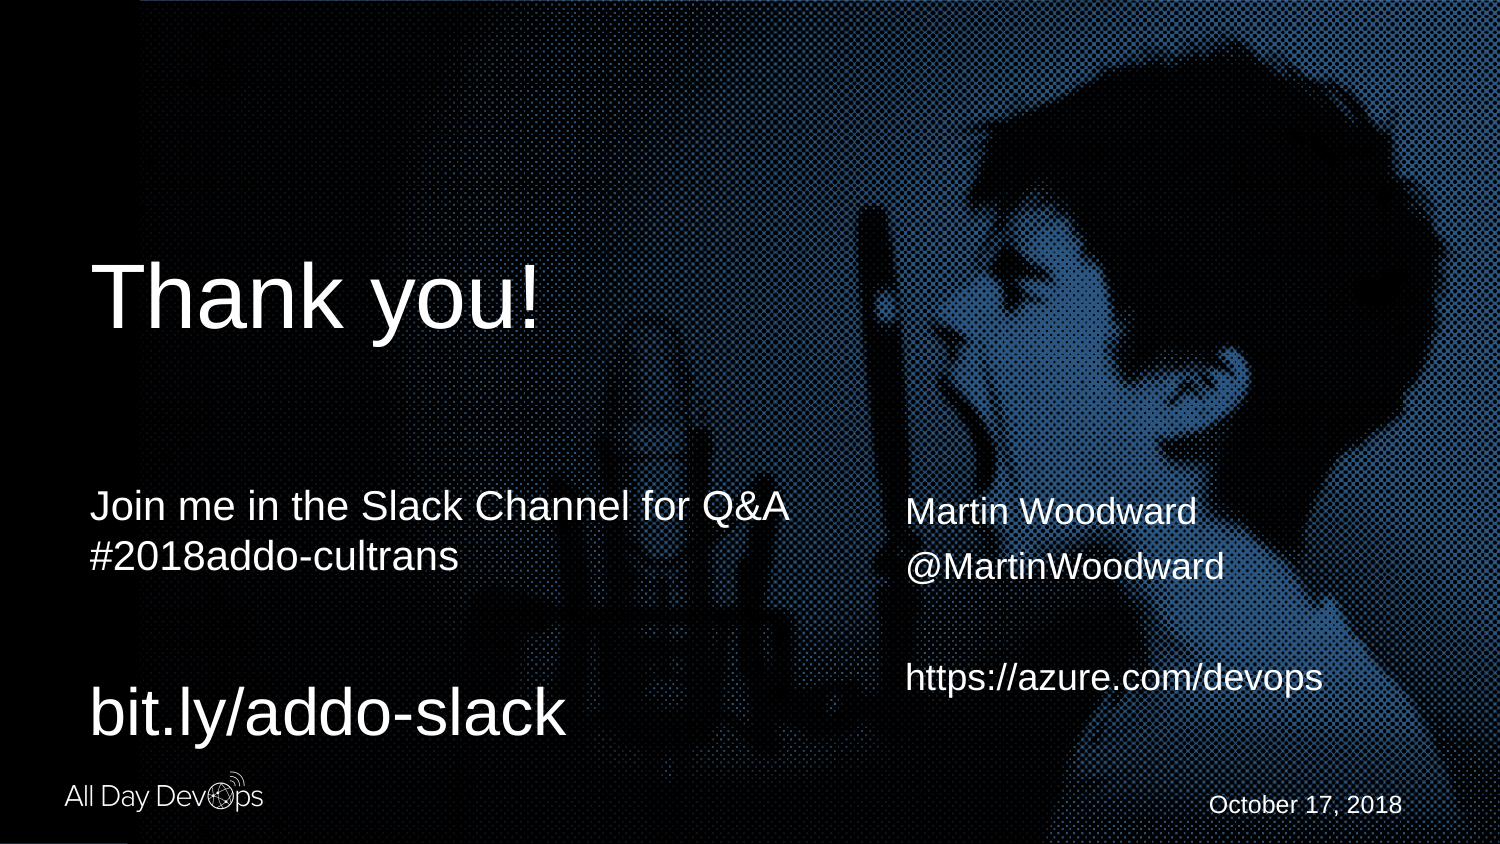

Thank you!
Join me in the Slack Channel for Q&A
#2018addo-cultrans

bit.ly/addo-slack
Martin Woodward
@MartinWoodward

https://azure.com/devops